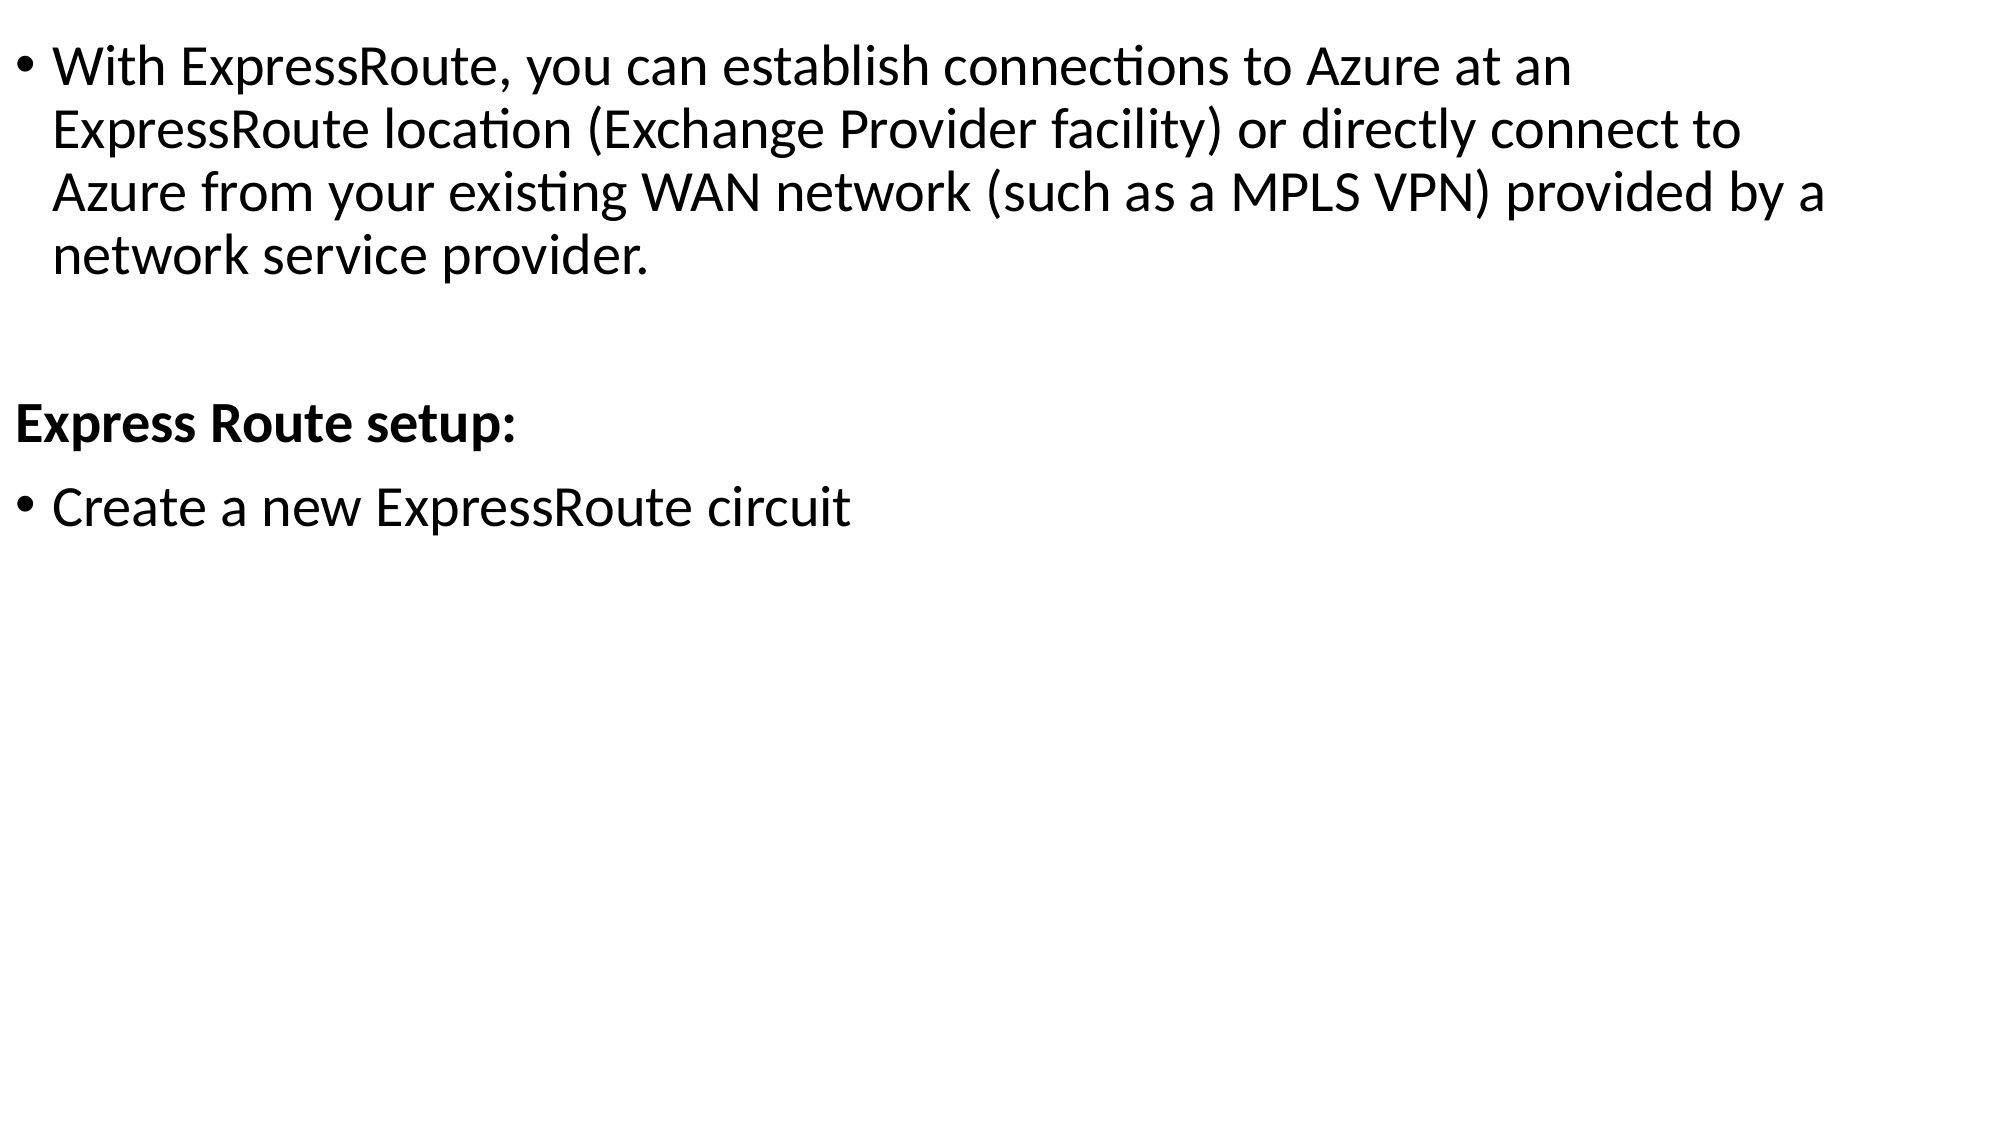

With ExpressRoute, you can establish connections to Azure at an ExpressRoute location (Exchange Provider facility) or directly connect to Azure from your existing WAN network (such as a MPLS VPN) provided by a network service provider.

Express Route setup:
Create a new ExpressRoute circuit